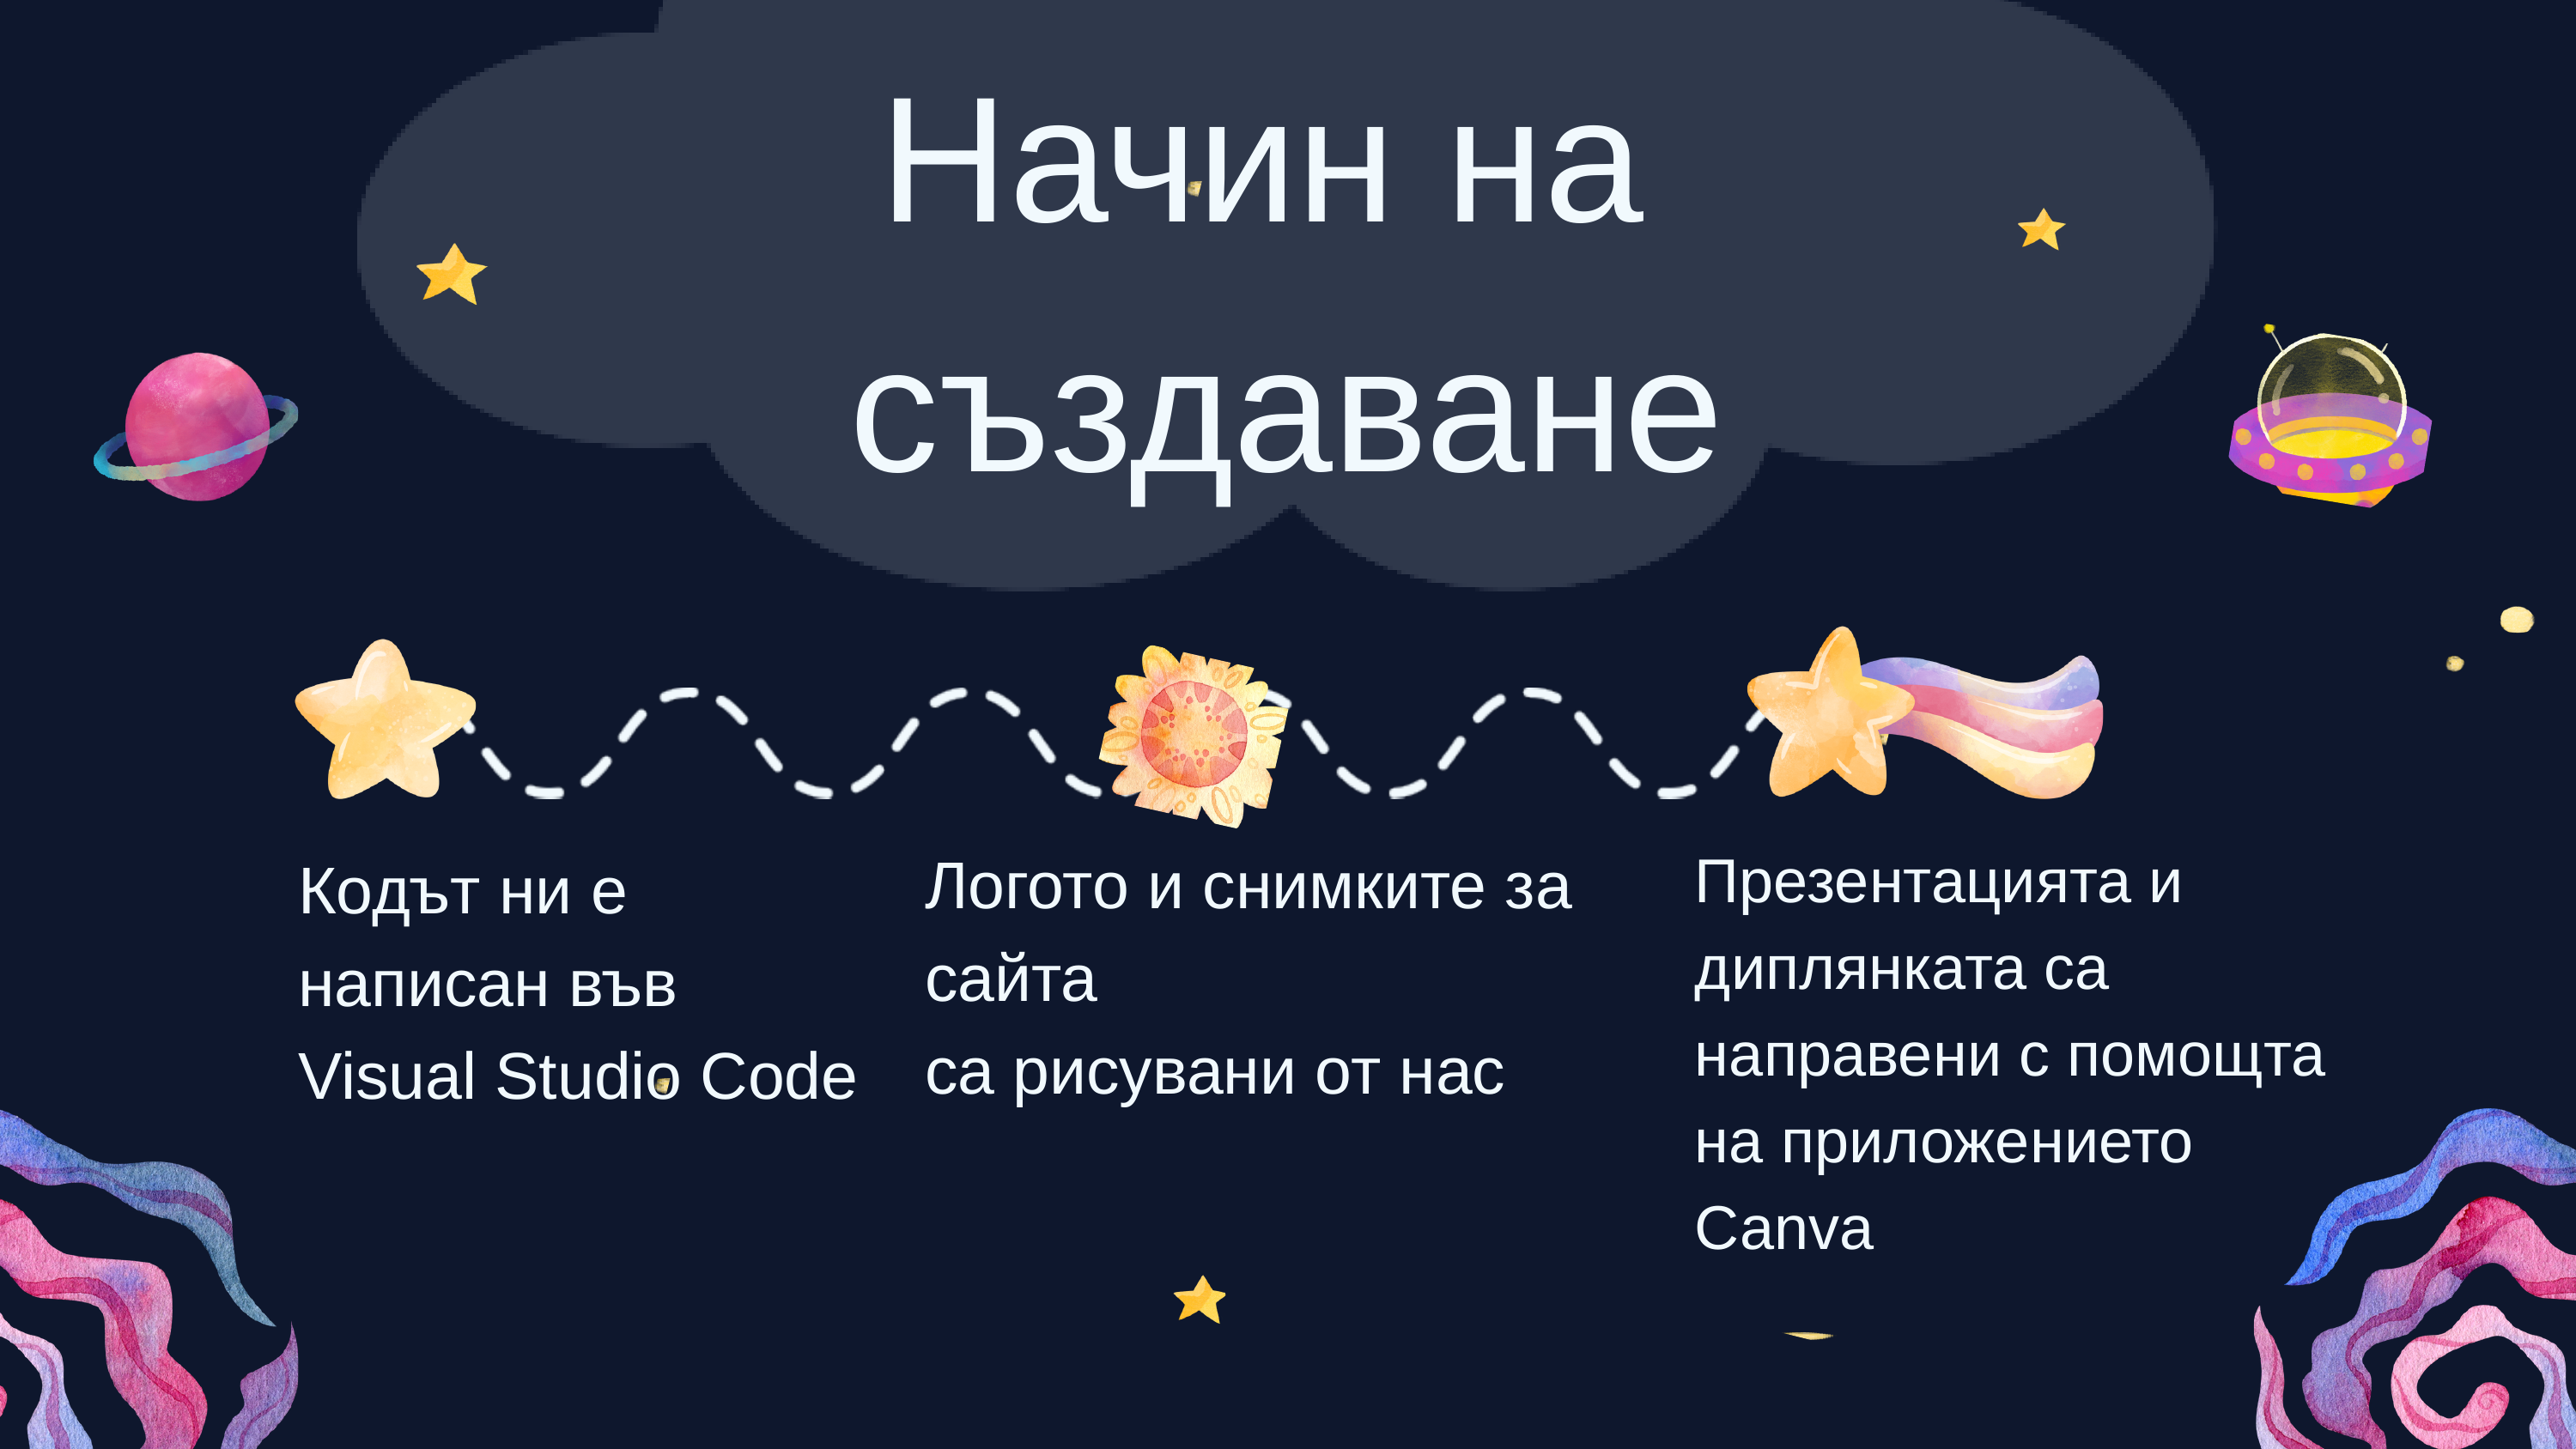

Начин на
създаване

Презентацията и диплянката са направени с помощта на приложението Canva
Логото и снимките за сайта
са рисувани от нас
Кодът ни е
написан във
Visual Studio Code